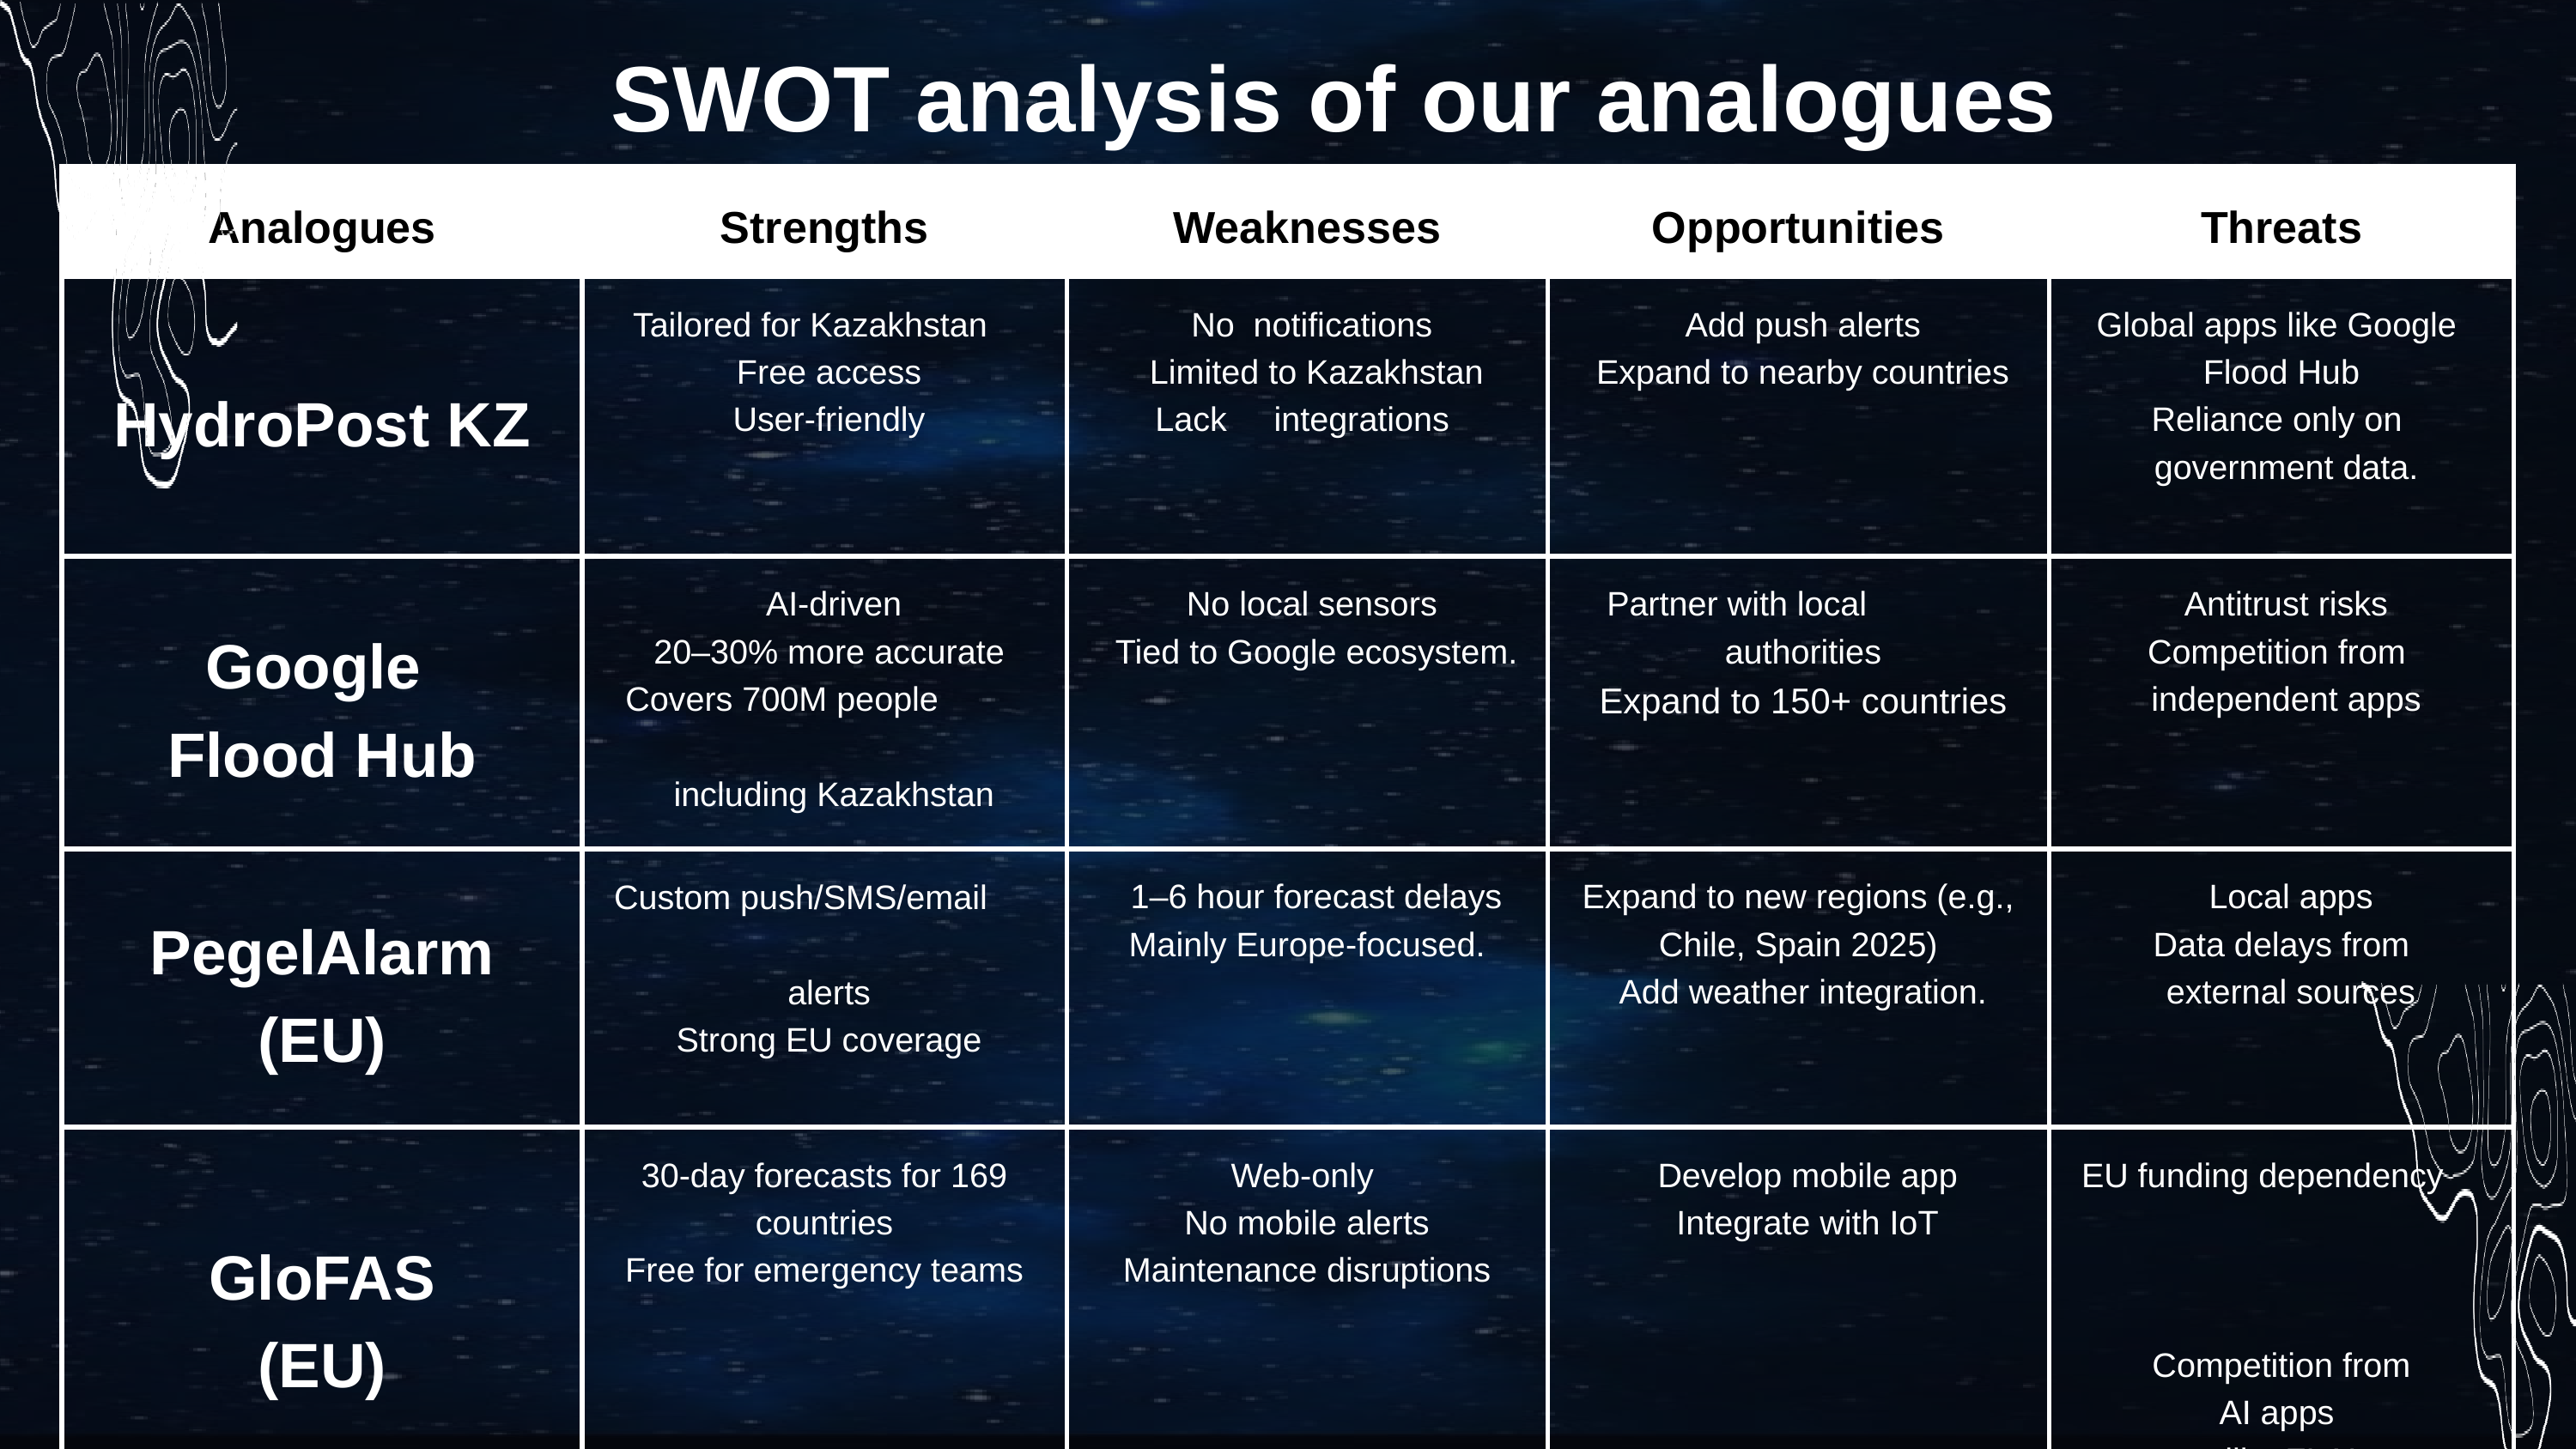

SWOT analysis of our analogues

| Analogues | Strengths | Weaknesses | Opportunities | Threats |
| --- | --- | --- | --- | --- |
| HydroPost KZ | Tailored for Kazakhstan Free access User-friendly | No notifications Limited to Kazakhstan Lack integrations | Add push alerts Expand to nearby countries | Global apps like Google Flood Hub Reliance only on government data. |
| Google Flood Hub | AI-driven 20–30% more accurate Covers 700M people including Kazakhstan | No local sensors Tied to Google ecosystem. | Partner with local authorities Expand to 150+ countries | Antitrust risks Competition from independent apps |
| PegelAlarm (EU) | Custom push/SMS/email alerts Strong EU coverage | 1–6 hour forecast delays Mainly Europe-focused. | Expand to new regions (e.g., Chile, Spain 2025) Add weather integration. | Local apps Data delays from external sources |
| GloFAS (EU) | 30-day forecasts for 169 countries Free for emergency teams | Web-only No mobile alerts Maintenance disruptions | Develop mobile app Integrate with IoT | EU funding dependency Competition from AI apps like FLAI |